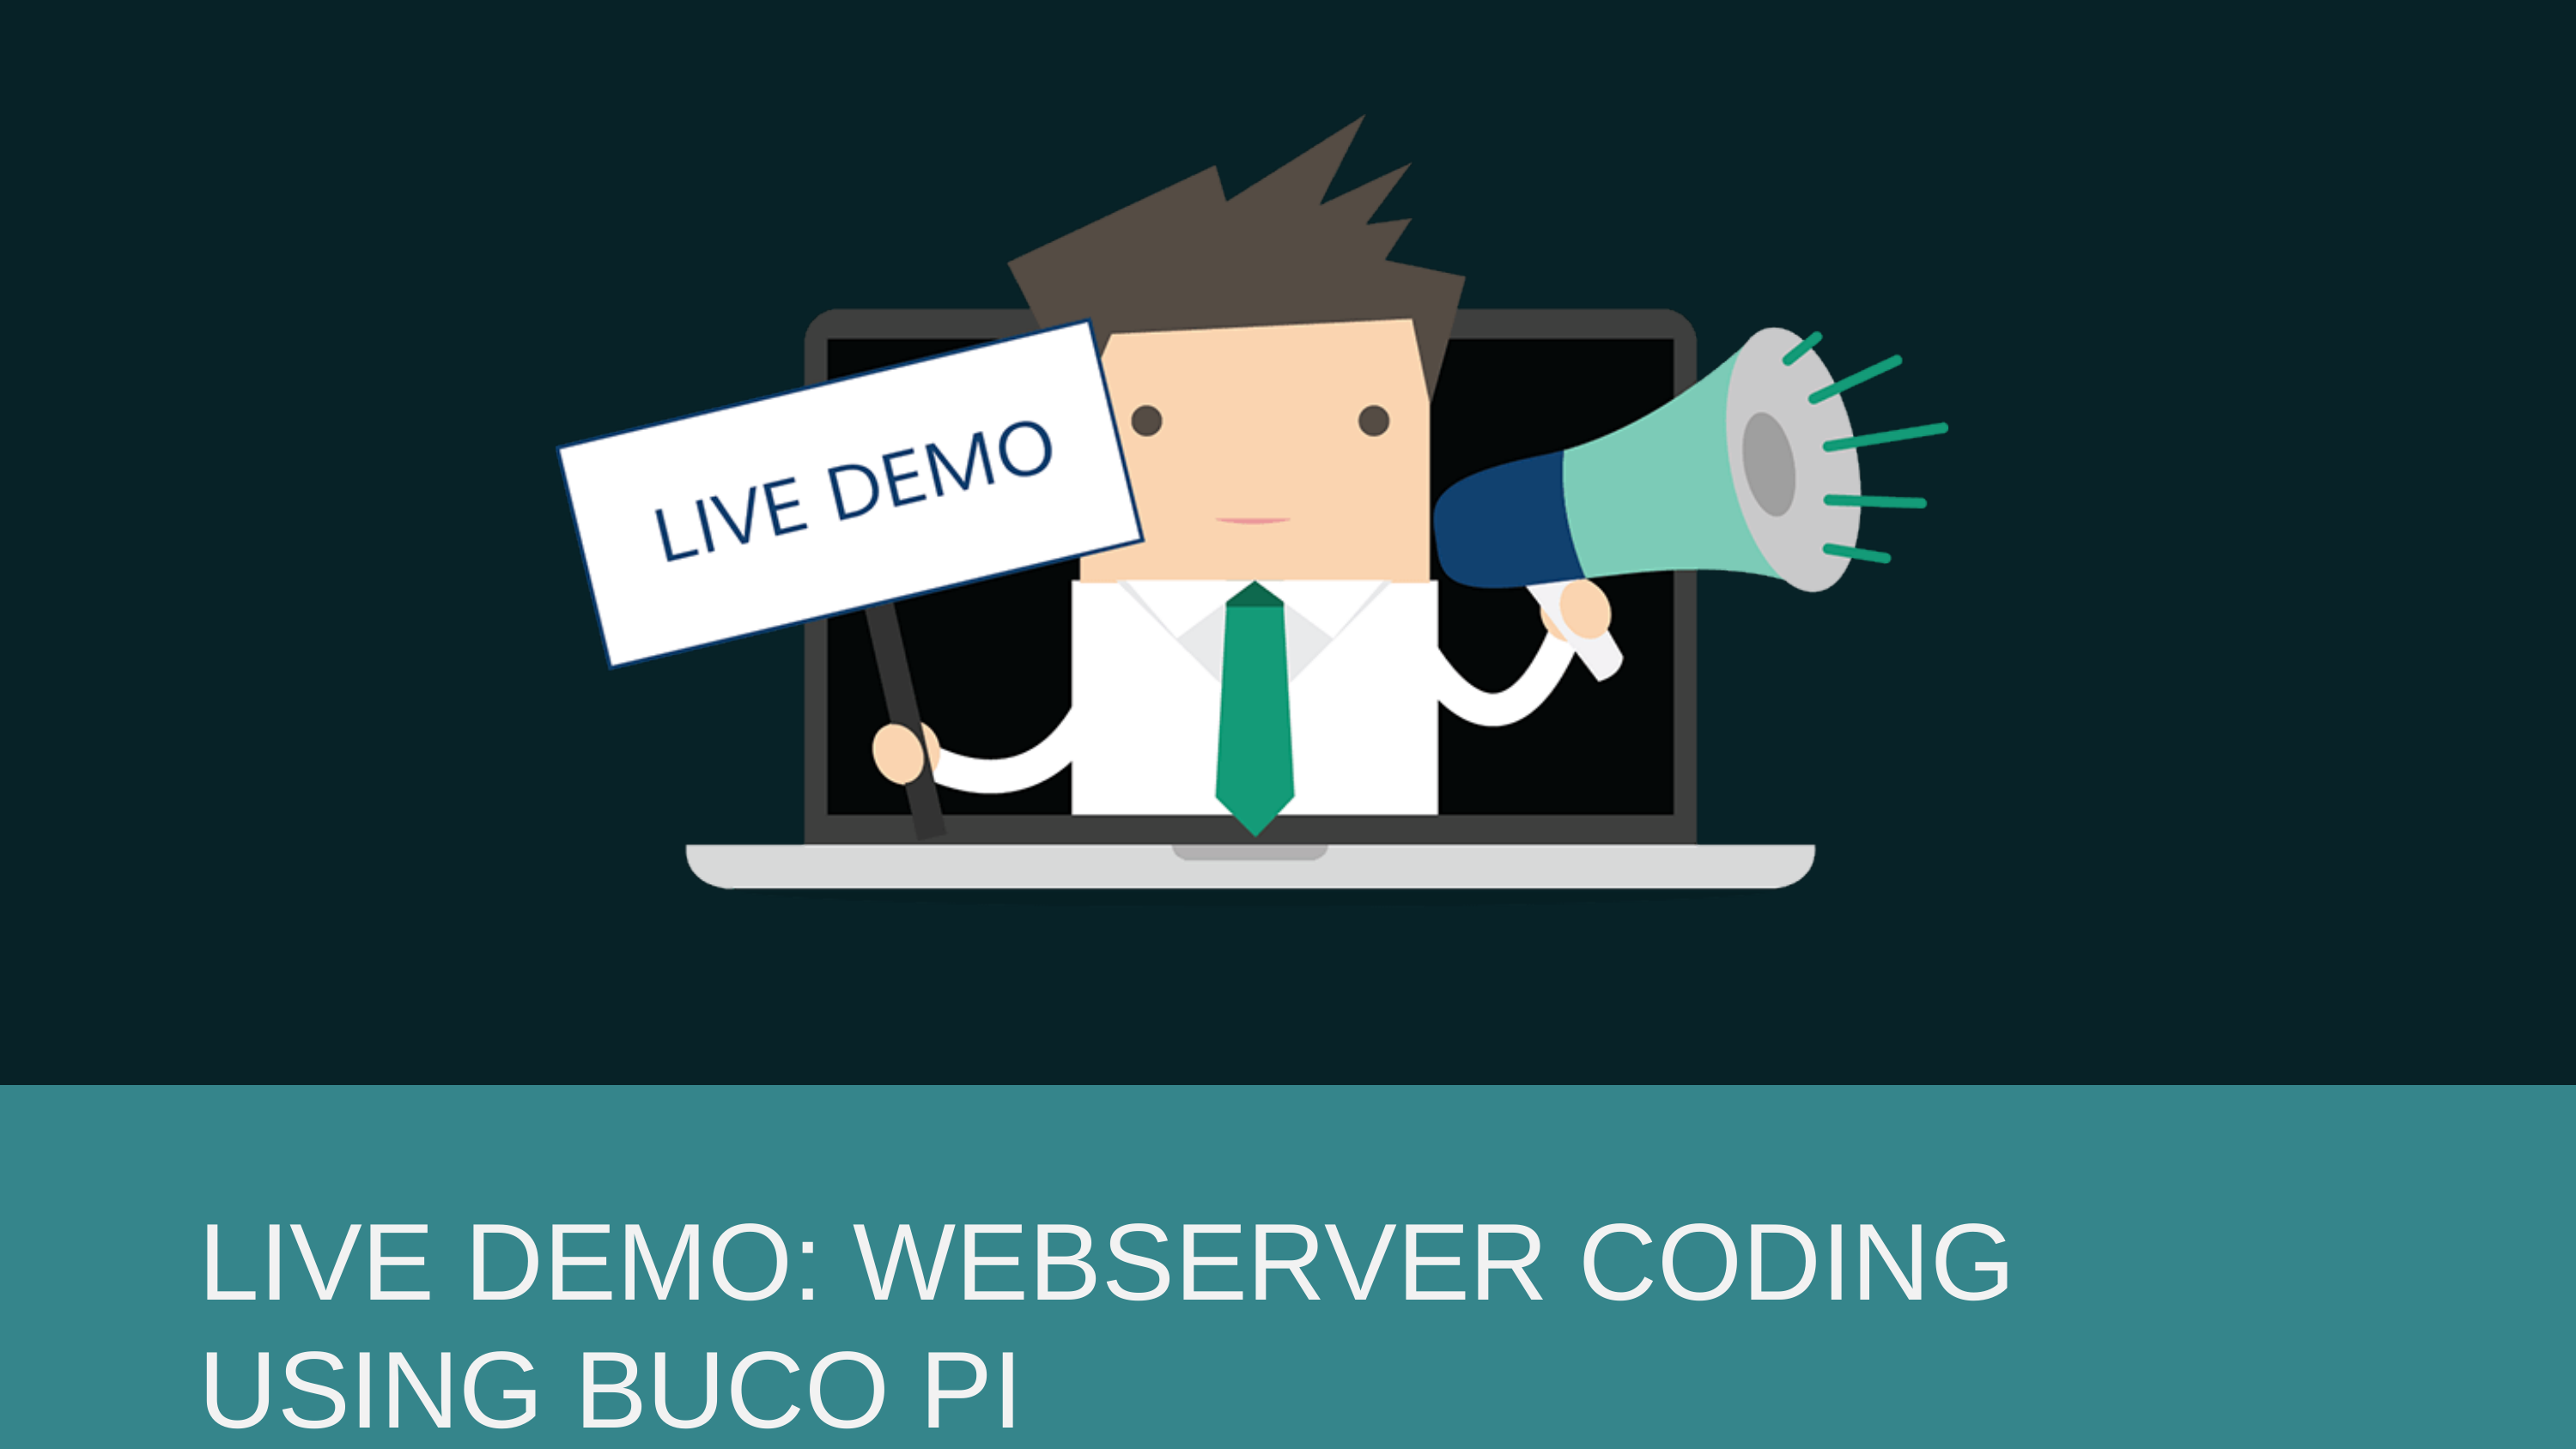

LIVE DEMO: WEBSERVER CODING USING BUCO PI